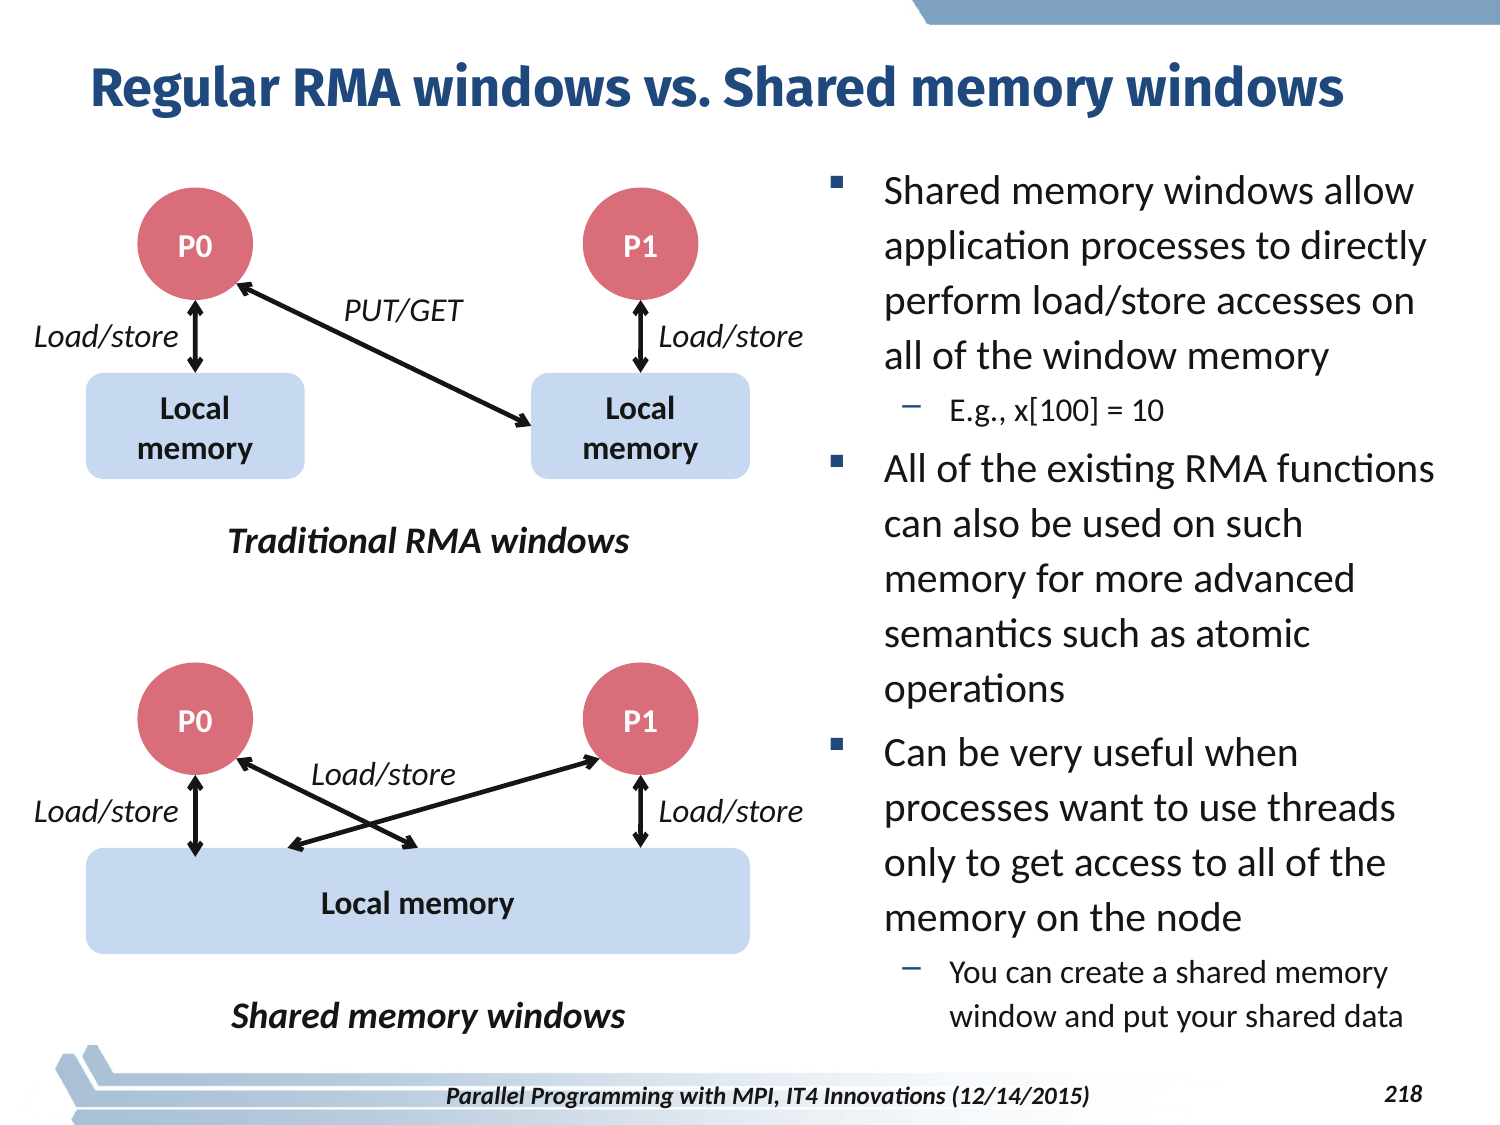

# Regular RMA windows vs. Shared memory windows
Shared memory windows allow application processes to directly perform load/store accesses on all of the window memory
E.g., x[100] = 10
All of the existing RMA functions can also be used on such memory for more advanced semantics such as atomic operations
Can be very useful when processes want to use threads only to get access to all of the memory on the node
You can create a shared memory window and put your shared data
P0
P1
PUT/GET
Load/store
Load/store
Local memory
Local memory
Traditional RMA windows
P0
P1
Load/store
Load/store
Load/store
Local memory
Shared memory windows
218
Parallel Programming with MPI, IT4 Innovations (12/14/2015)